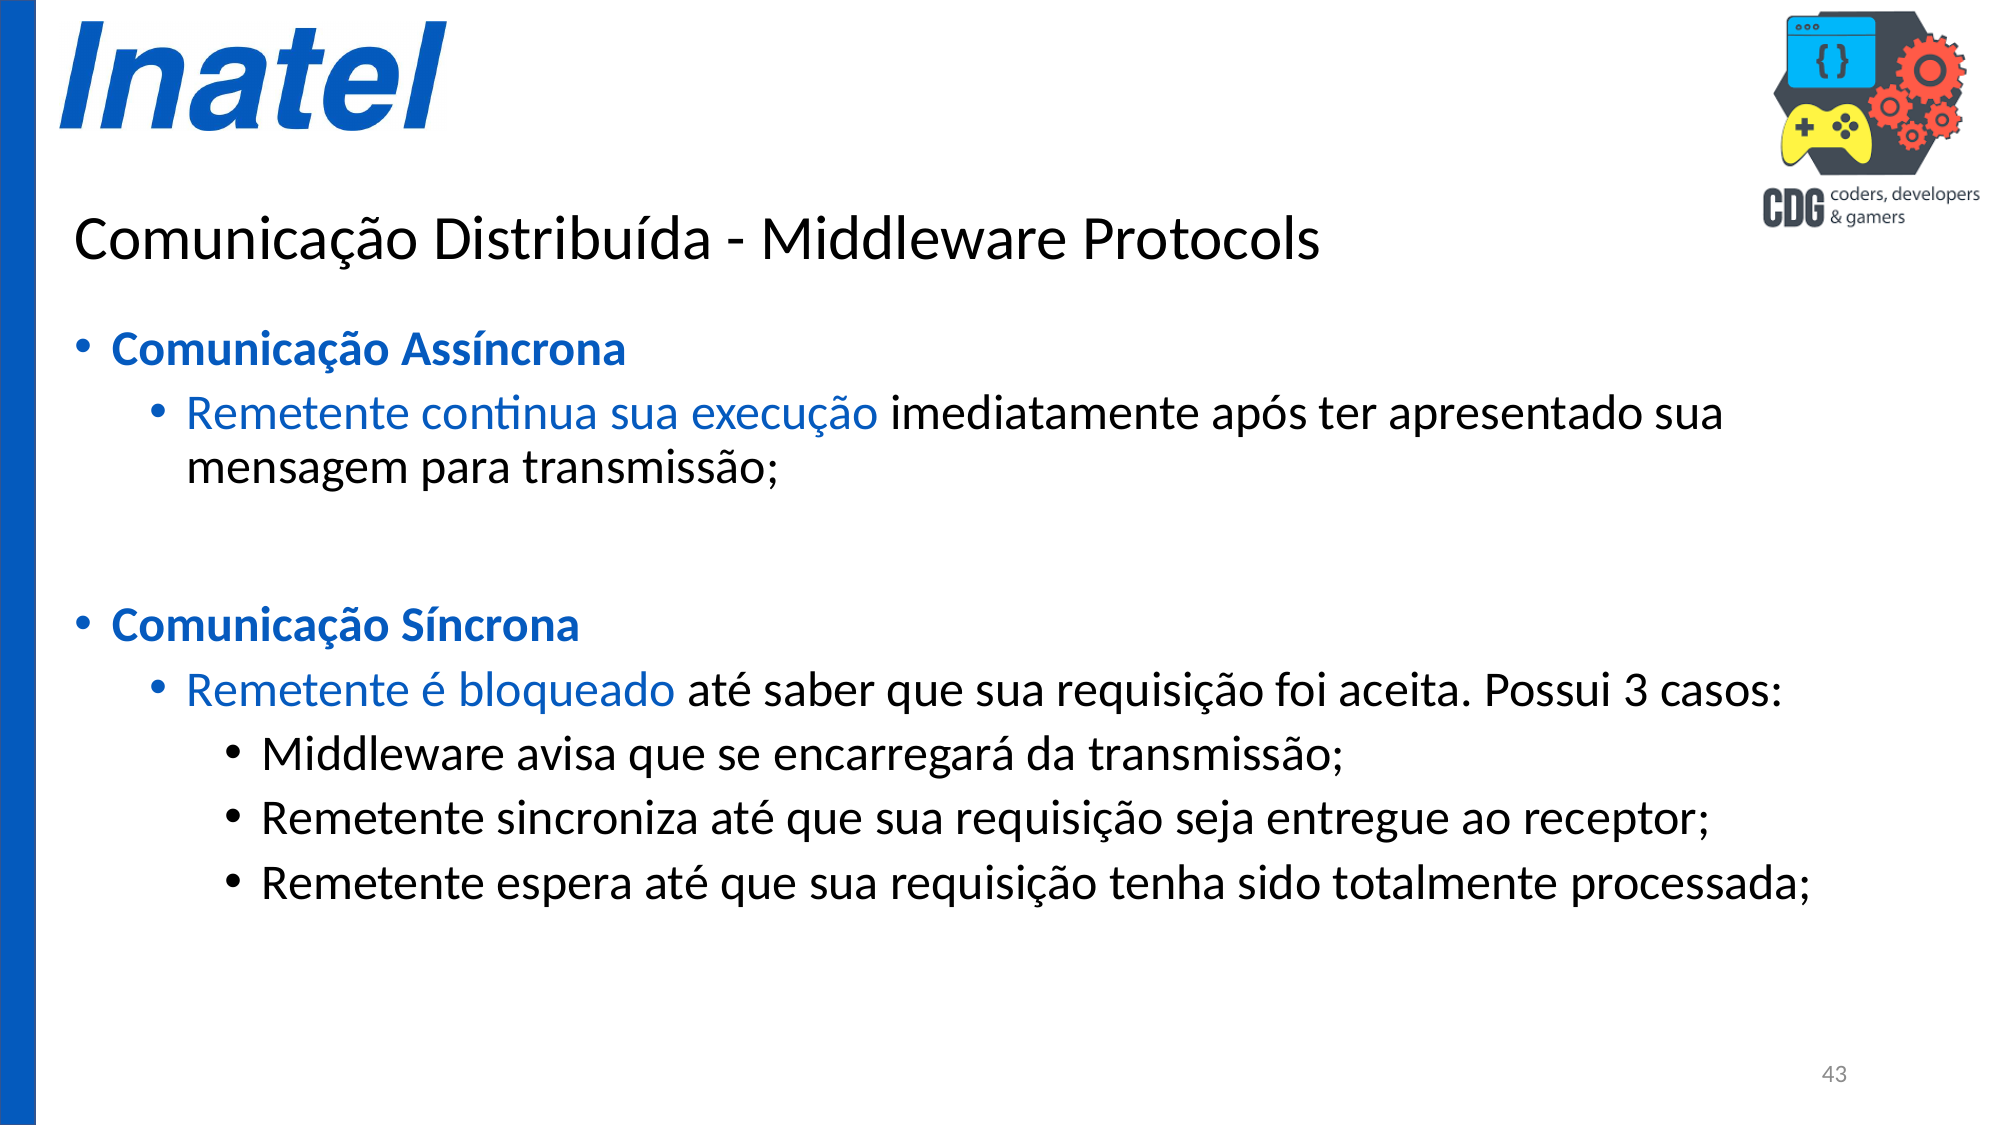

# Comunicação Distribuída - Middleware Protocols
Comunicação Assíncrona
Remetente continua sua execução imediatamente após ter apresentado sua mensagem para transmissão;

Comunicação Síncrona
Remetente é bloqueado até saber que sua requisição foi aceita. Possui 3 casos:
Middleware avisa que se encarregará da transmissão;
Remetente sincroniza até que sua requisição seja entregue ao receptor;
Remetente espera até que sua requisição tenha sido totalmente processada;

43